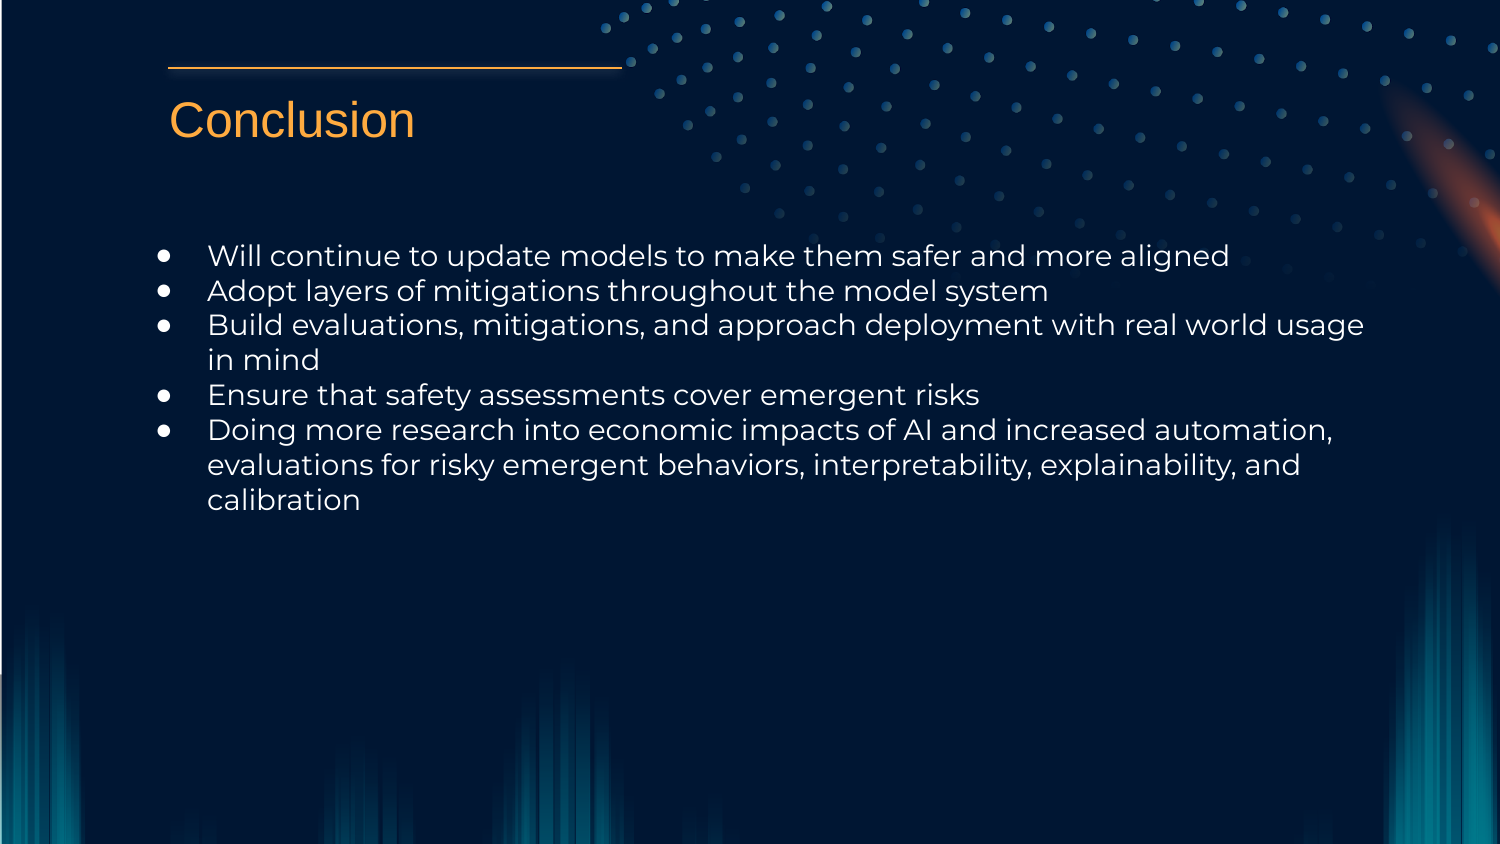

Conclusion
Will continue to update models to make them safer and more aligned
Adopt layers of mitigations throughout the model system
Build evaluations, mitigations, and approach deployment with real world usage in mind
Ensure that safety assessments cover emergent risks
Doing more research into economic impacts of AI and increased automation, evaluations for risky emergent behaviors, interpretability, explainability, and calibration